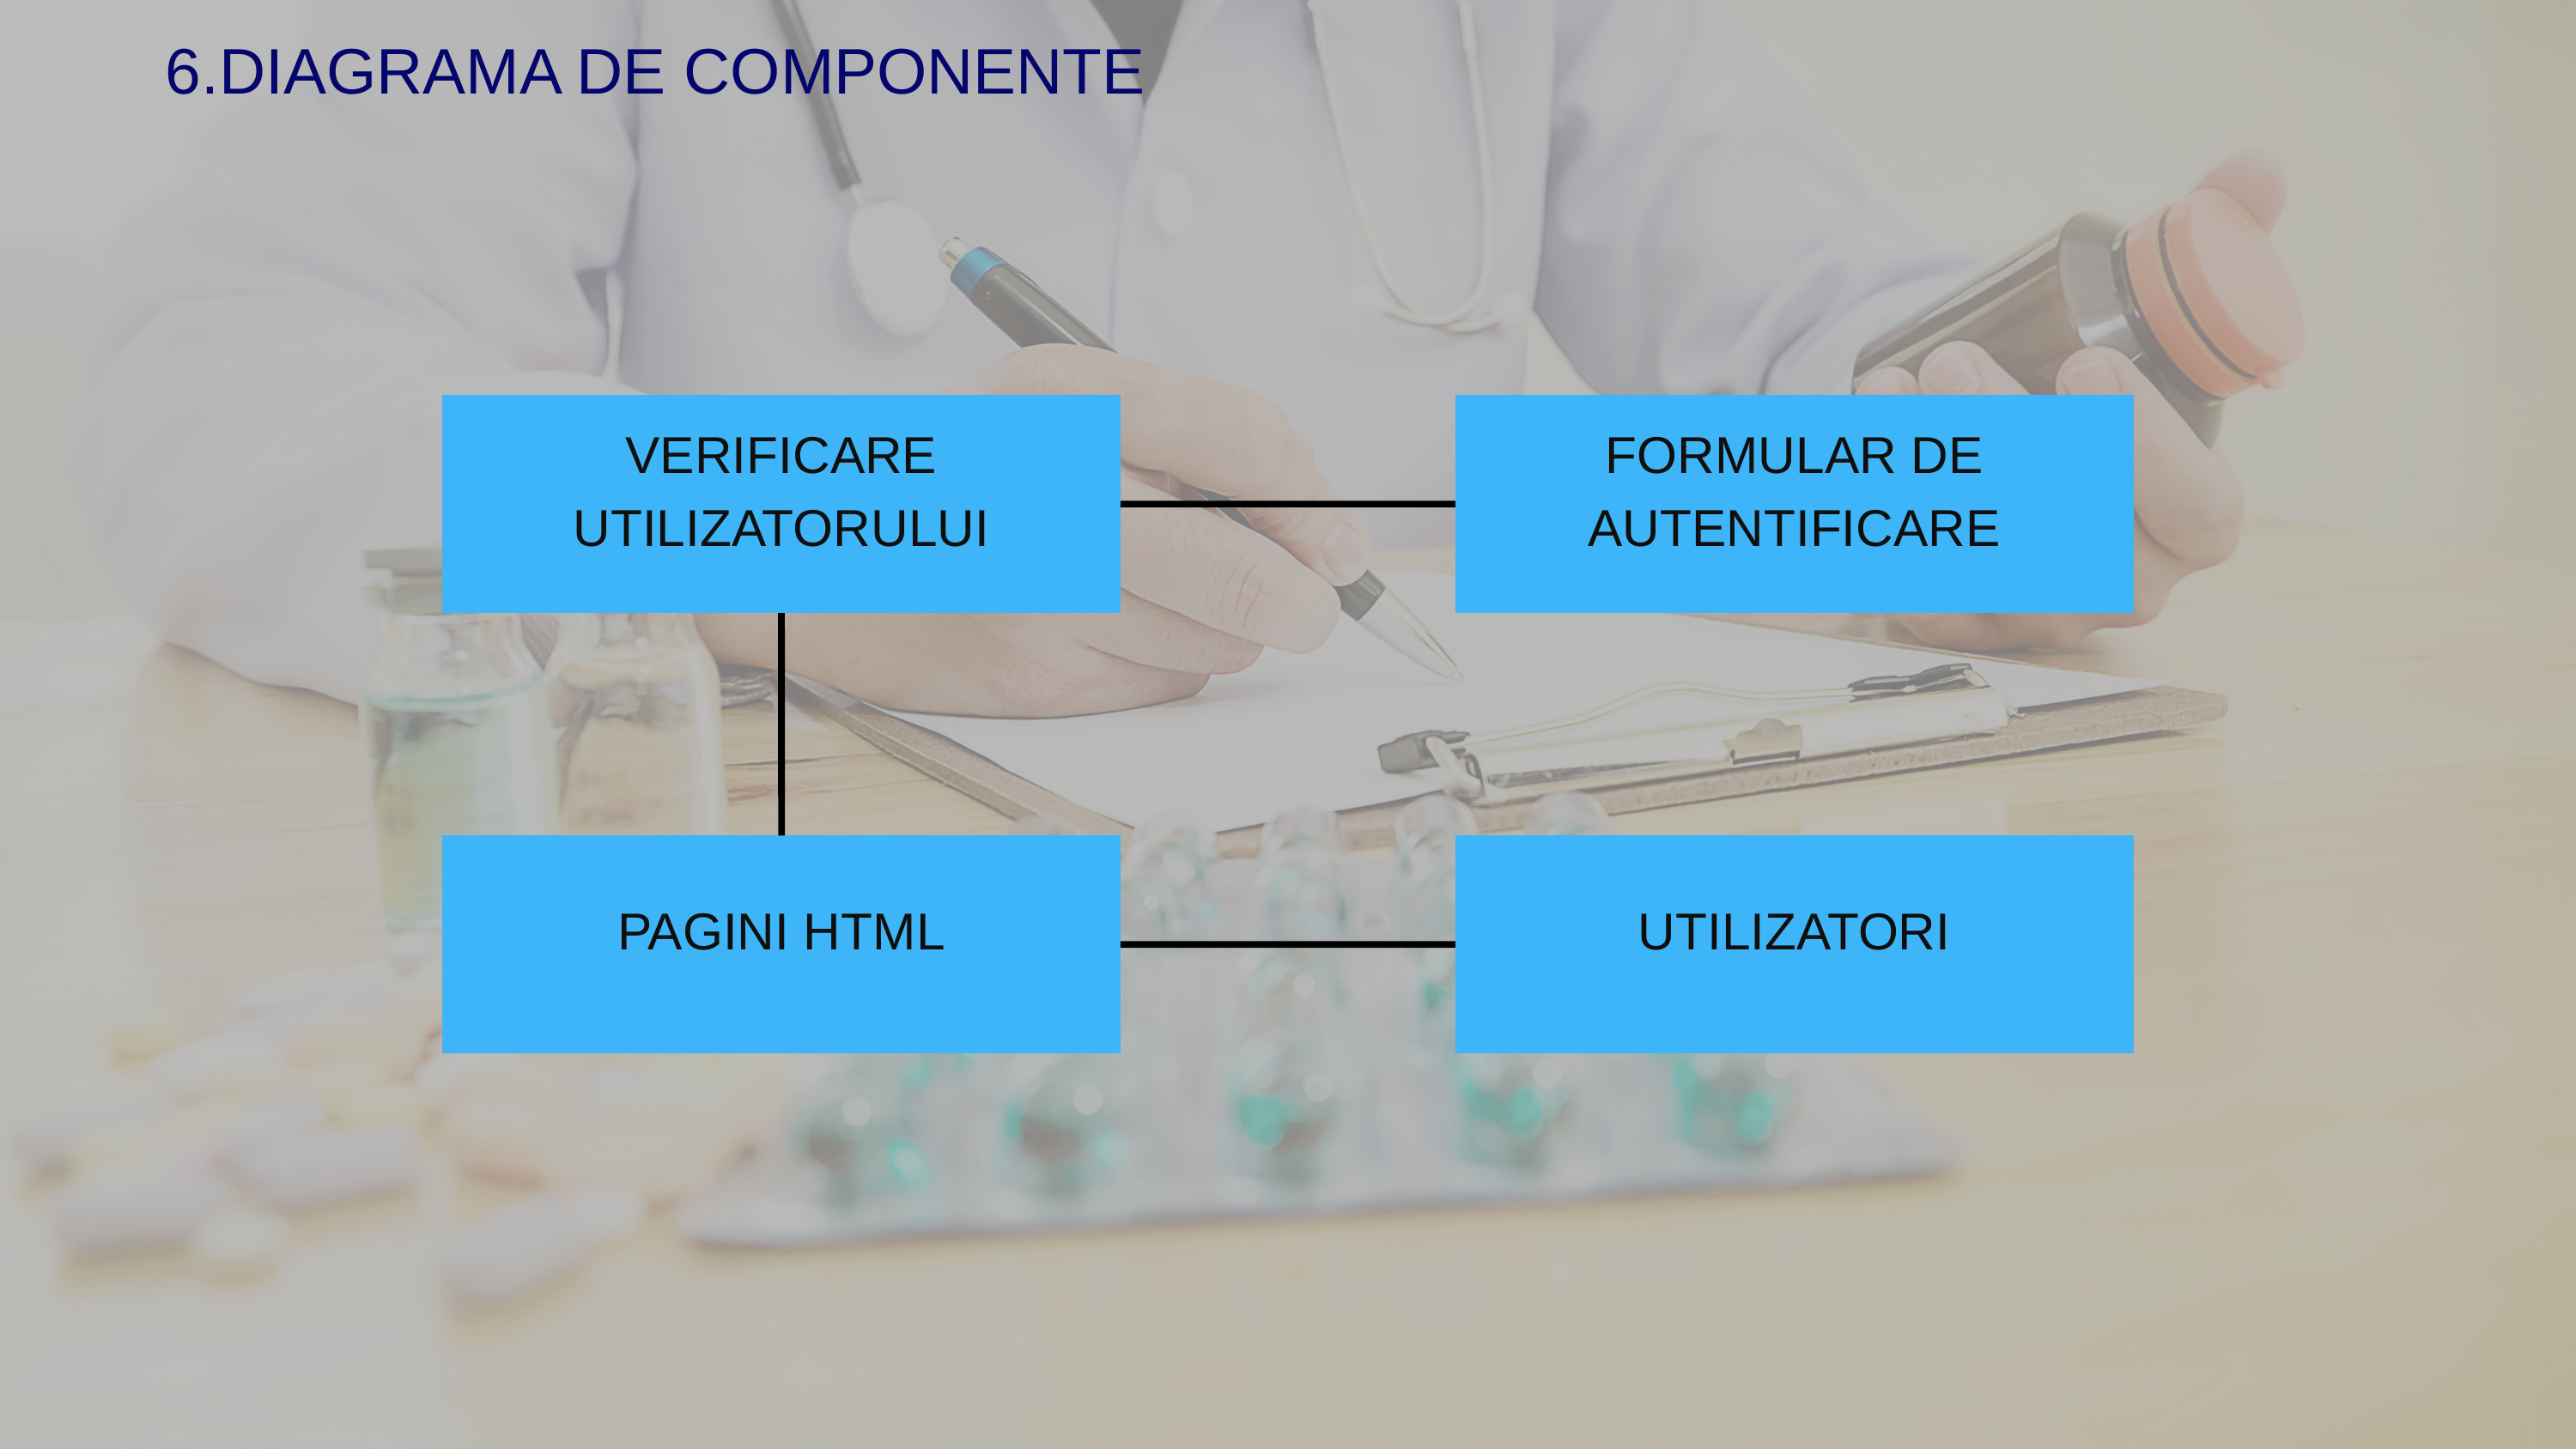

6.DIAGRAMA DE COMPONENTE

VERIFICARE UTILIZATORULUI

FORMULAR DE AUTENTIFICARE

PAGINI HTML

UTILIZATORI